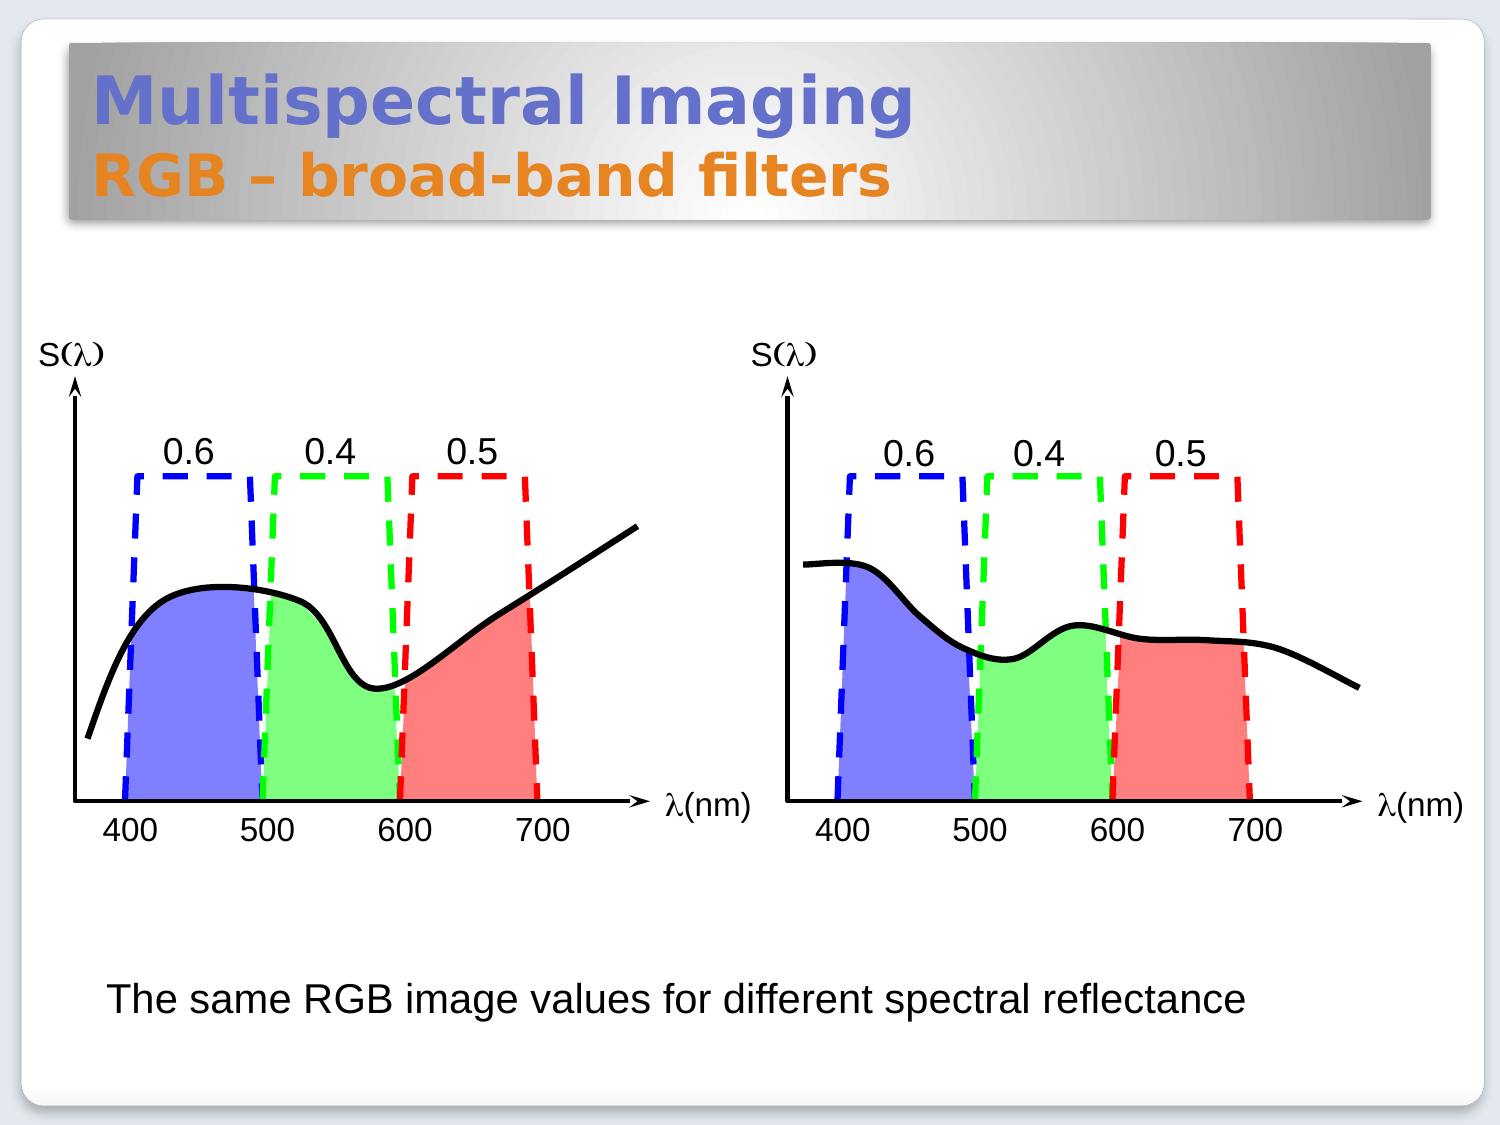

# Multispectral Imaging RGB – broad-band filters
S(λ)

λ(nm)
400
500
600
700

S(λ)

λ(nm)
400
500
600
700

0.6
0.4
0.5
0.6
0.4
0.5

The same RGB image values for different spectral reflectance